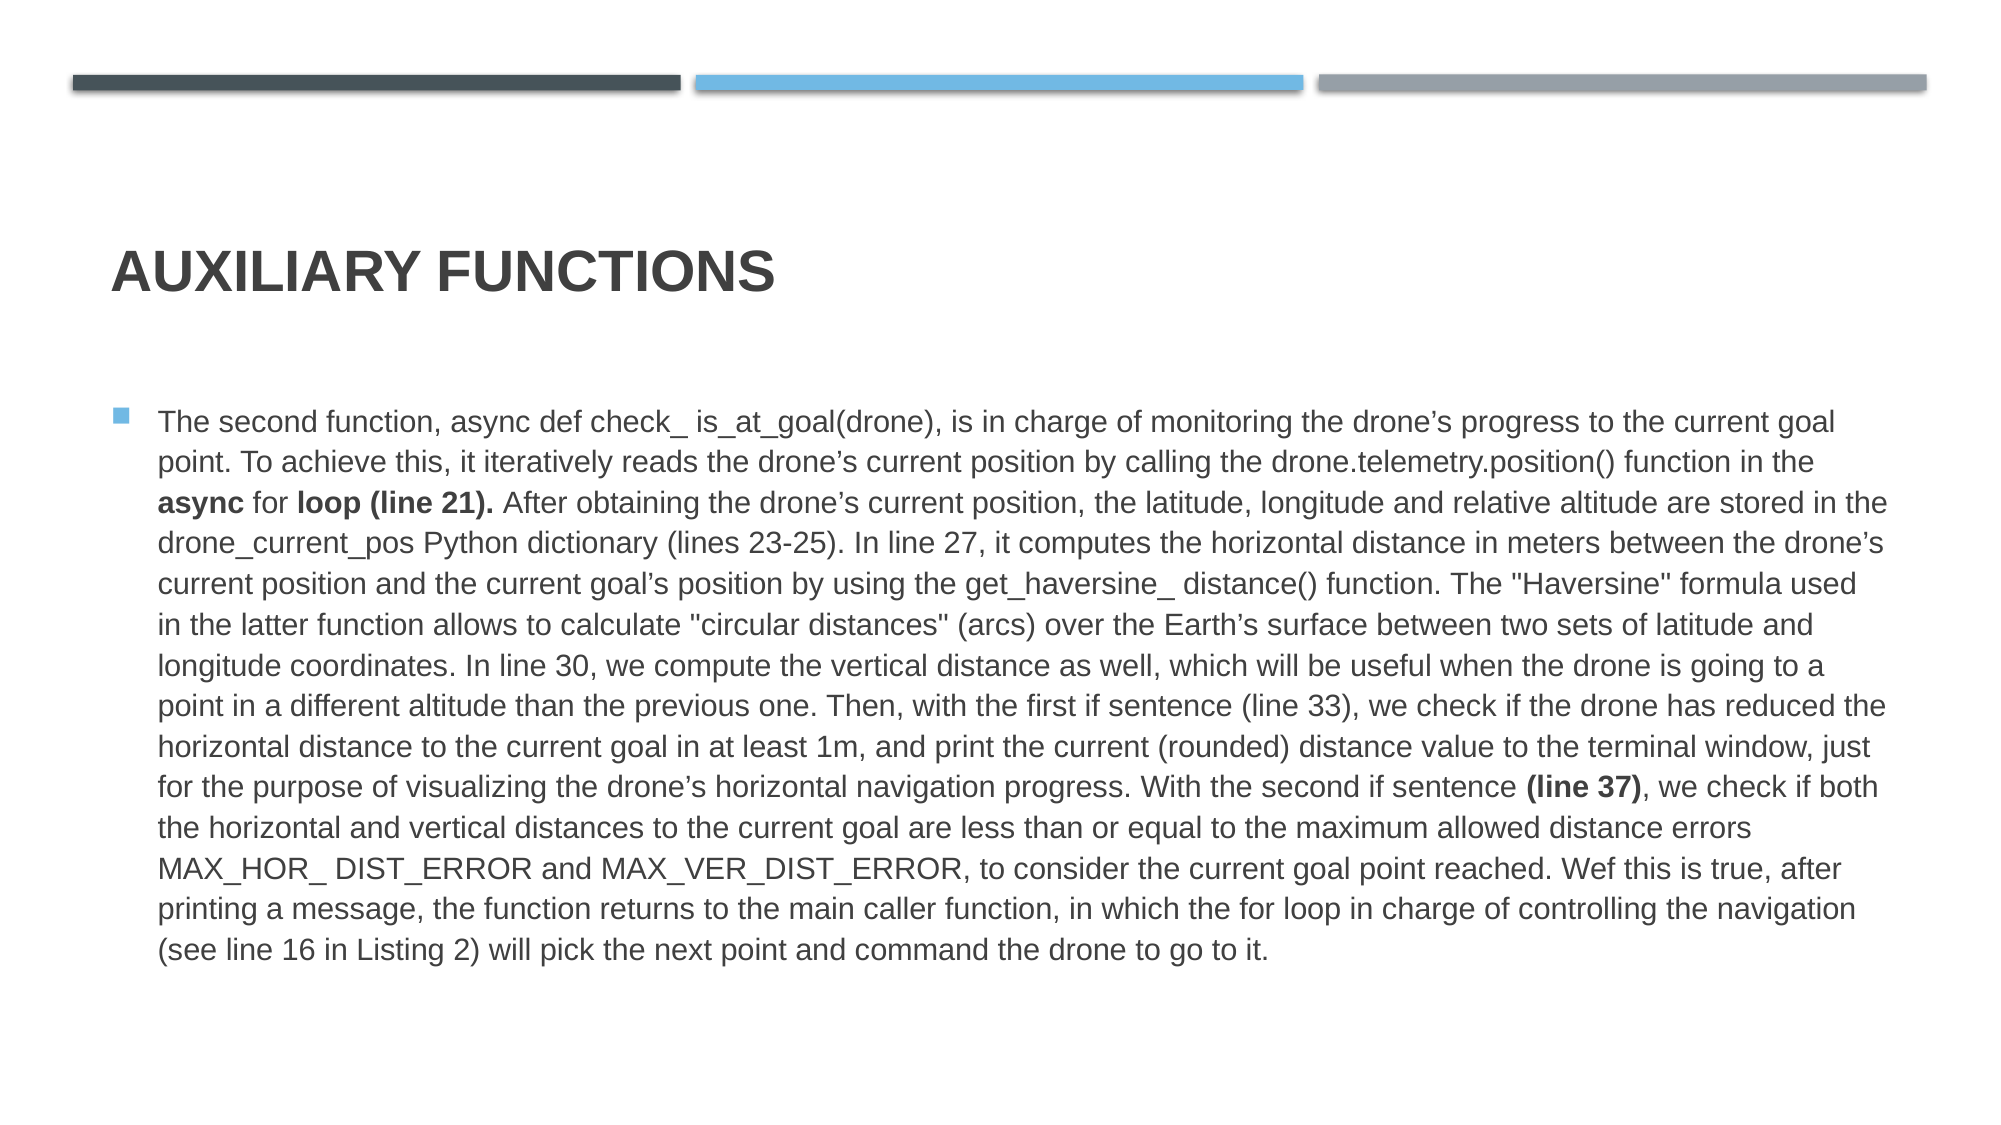

# AUXILIARY FUNCTIONS
The second function, async def check_ is_at_goal(drone), is in charge of monitoring the drone’s progress to the current goal point. To achieve this, it iteratively reads the drone’s current position by calling the drone.telemetry.position() function in the async for loop (line 21). After obtaining the drone’s current position, the latitude, longitude and relative altitude are stored in the drone_current_pos Python dictionary (lines 23-25). In line 27, it computes the horizontal distance in meters between the drone’s current position and the current goal’s position by using the get_haversine_ distance() function. The "Haversine" formula used in the latter function allows to calculate "circular distances" (arcs) over the Earth’s surface between two sets of latitude and longitude coordinates. In line 30, we compute the vertical distance as well, which will be useful when the drone is going to a point in a different altitude than the previous one. Then, with the first if sentence (line 33), we check if the drone has reduced the horizontal distance to the current goal in at least 1m, and print the current (rounded) distance value to the terminal window, just for the purpose of visualizing the drone’s horizontal navigation progress. With the second if sentence (line 37), we check if both the horizontal and vertical distances to the current goal are less than or equal to the maximum allowed distance errors MAX_HOR_ DIST_ERROR and MAX_VER_DIST_ERROR, to consider the current goal point reached. Wef this is true, after printing a message, the function returns to the main caller function, in which the for loop in charge of controlling the navigation (see line 16 in Listing 2) will pick the next point and command the drone to go to it.